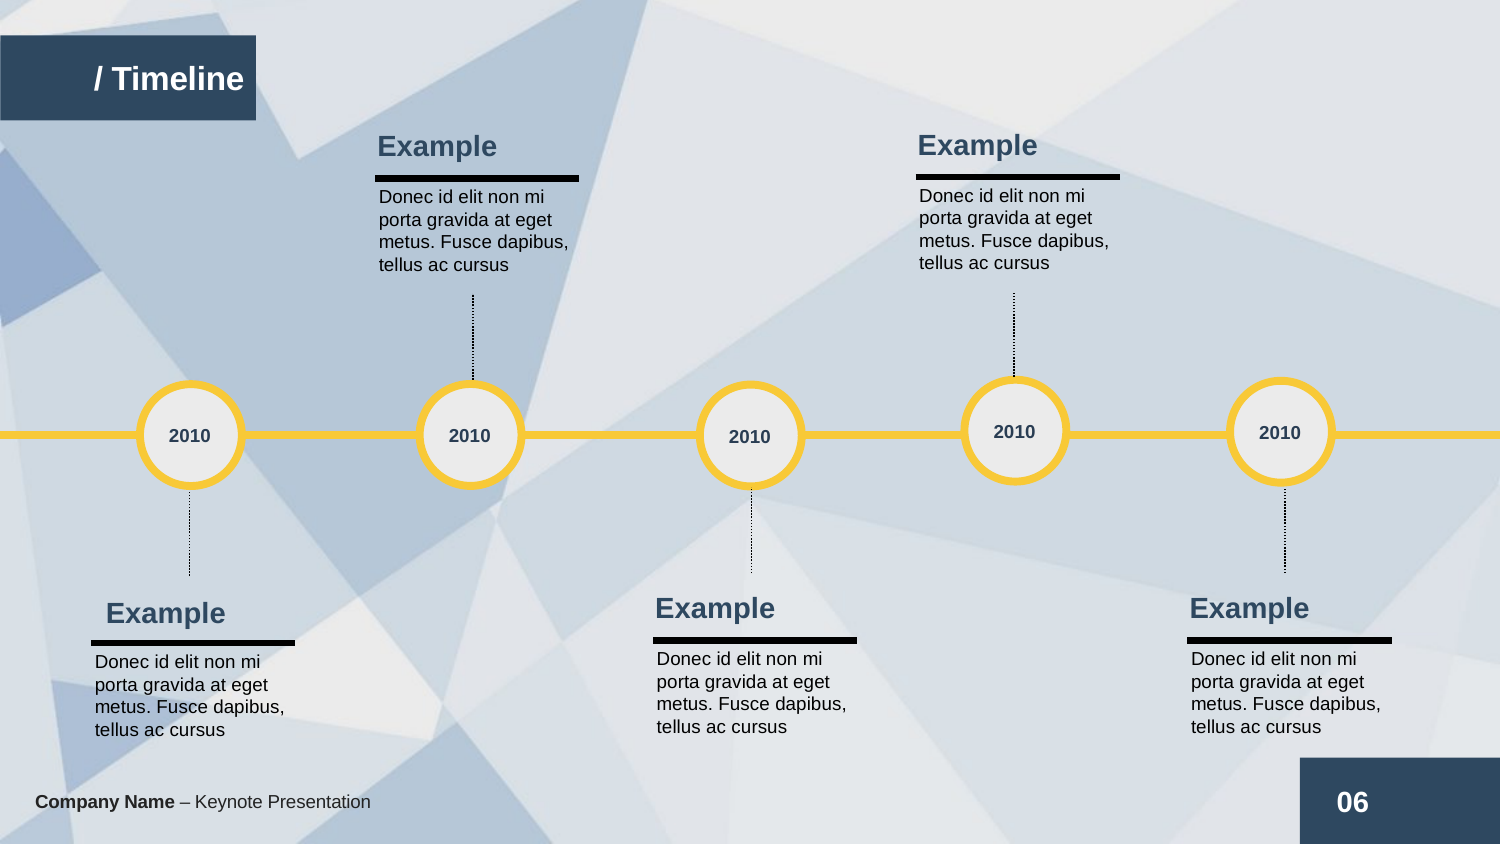

/ Timeline
Example
Example
Donec id elit non mi porta gravida at eget metus. Fusce dapibus, tellus ac cursus
Donec id elit non mi porta gravida at eget metus. Fusce dapibus, tellus ac cursus

2010
2010
2010
2010
2010
Example
Example
Example
Donec id elit non mi porta gravida at eget metus. Fusce dapibus, tellus ac cursus
Donec id elit non mi porta gravida at eget metus. Fusce dapibus, tellus ac cursus
Donec id elit non mi porta gravida at eget metus. Fusce dapibus, tellus ac cursus

06
Company Name – Keynote Presentation